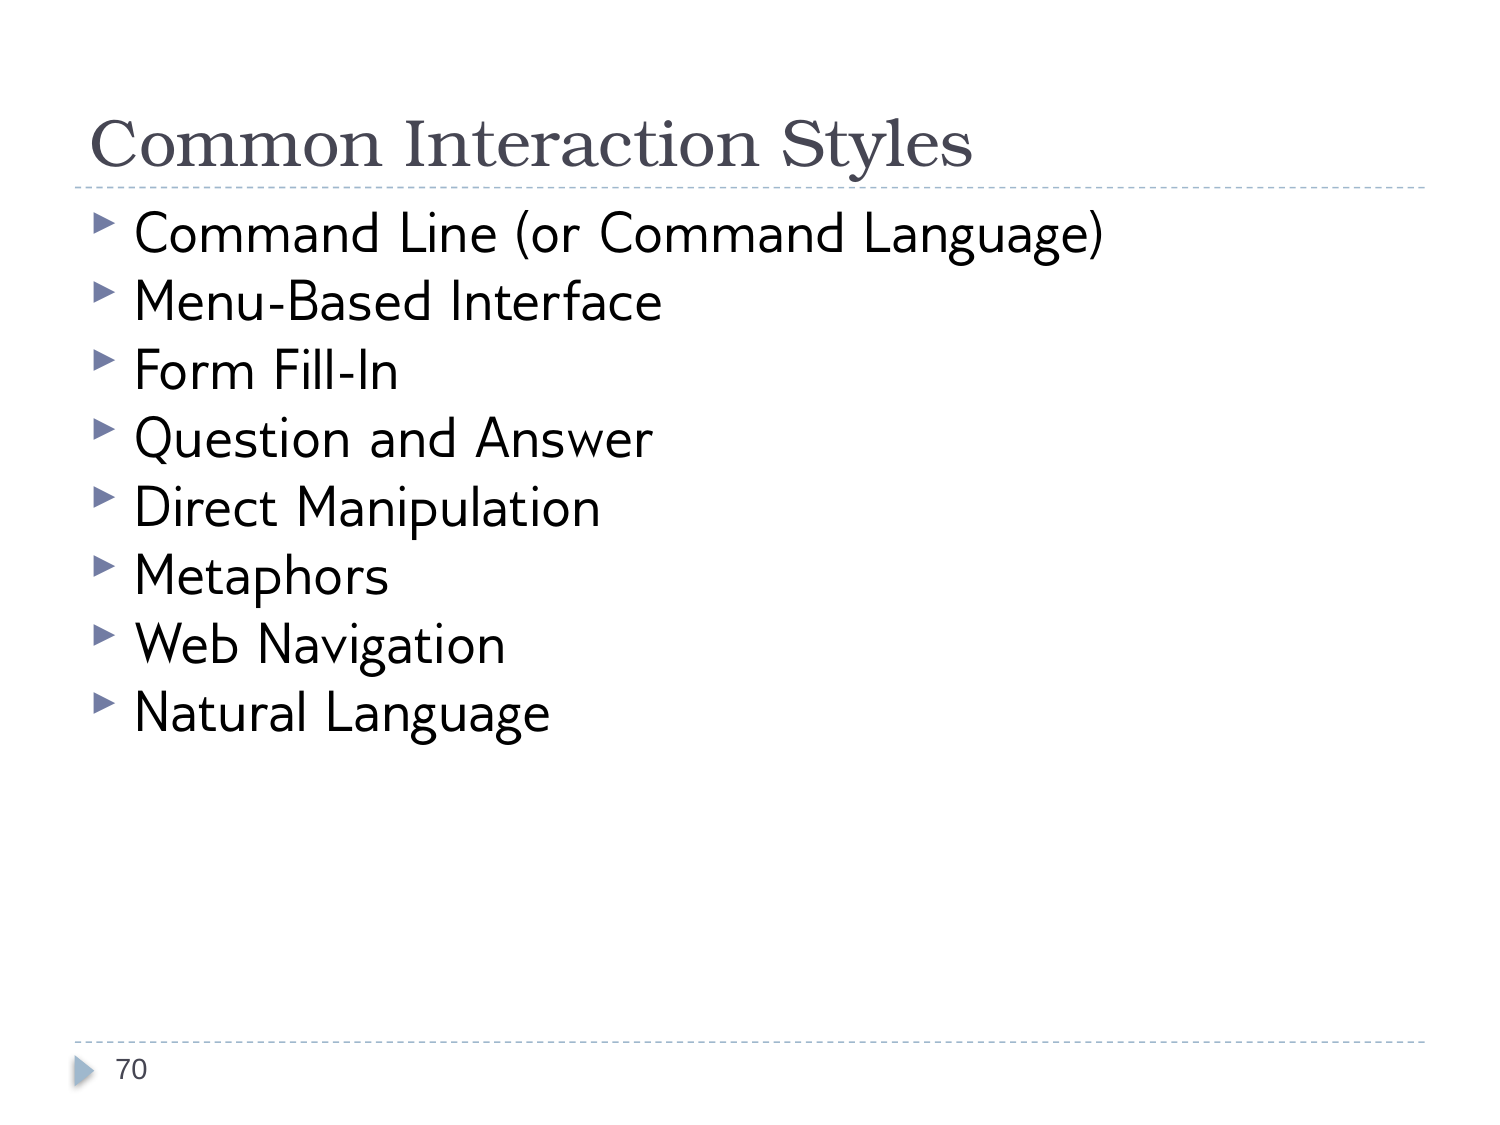

# Common Interaction Styles
Command Line (or Command Language)
Menu-Based Interface
Form Fill-In
Question and Answer
Direct Manipulation
Metaphors
Web Navigation
Natural Language
70